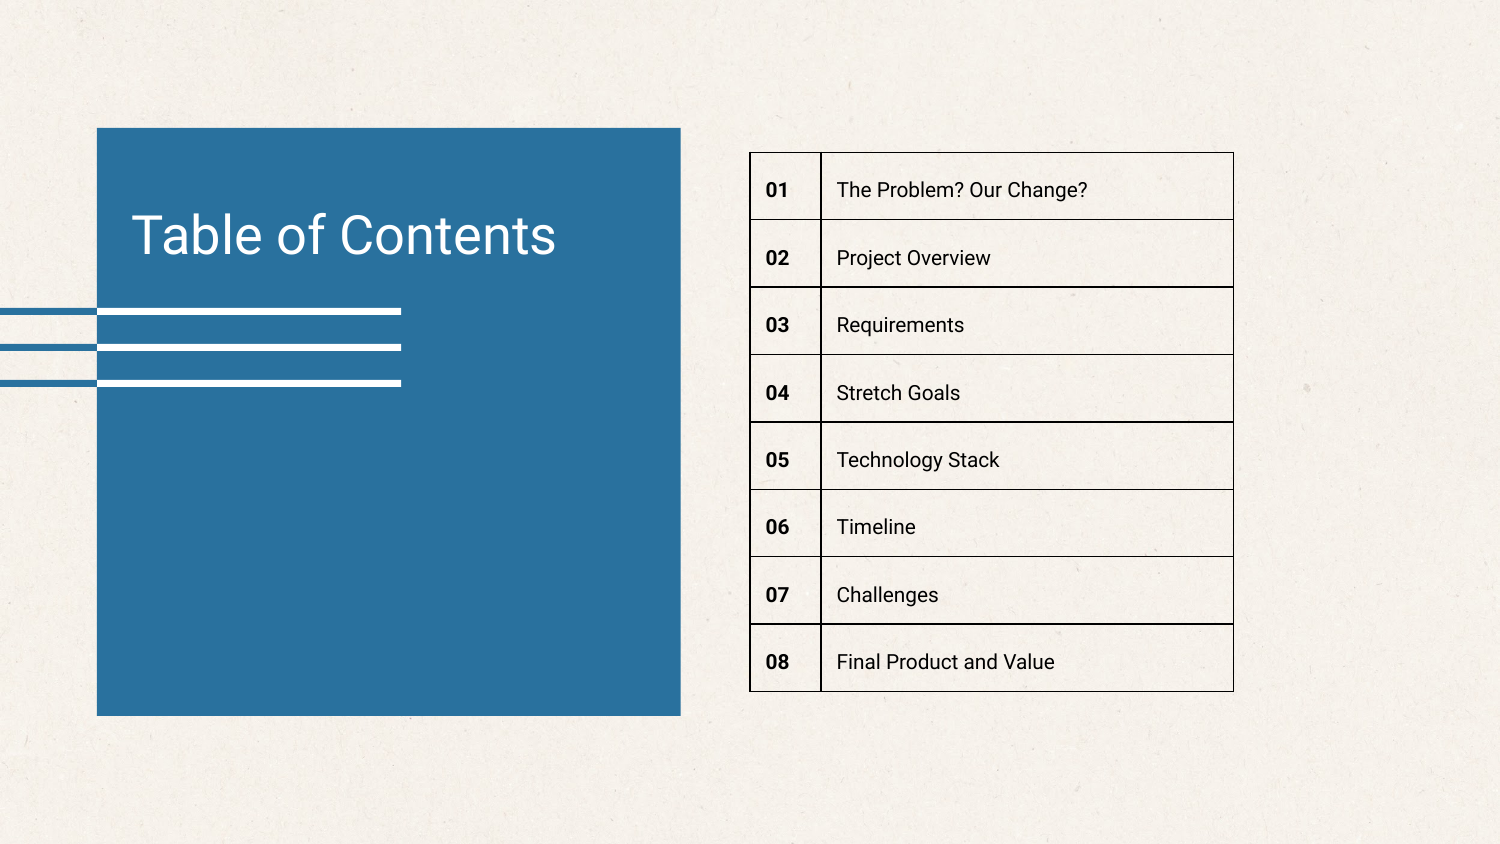

| 01 | The Problem? Our Change? |
| --- | --- |
| 02 | Project Overview |
| 03 | Requirements |
| 04 | Stretch Goals |
| 05 | Technology Stack |
| 06 | Timeline |
| 07 | Challenges |
| 08 | Final Product and Value |
Table of Contents